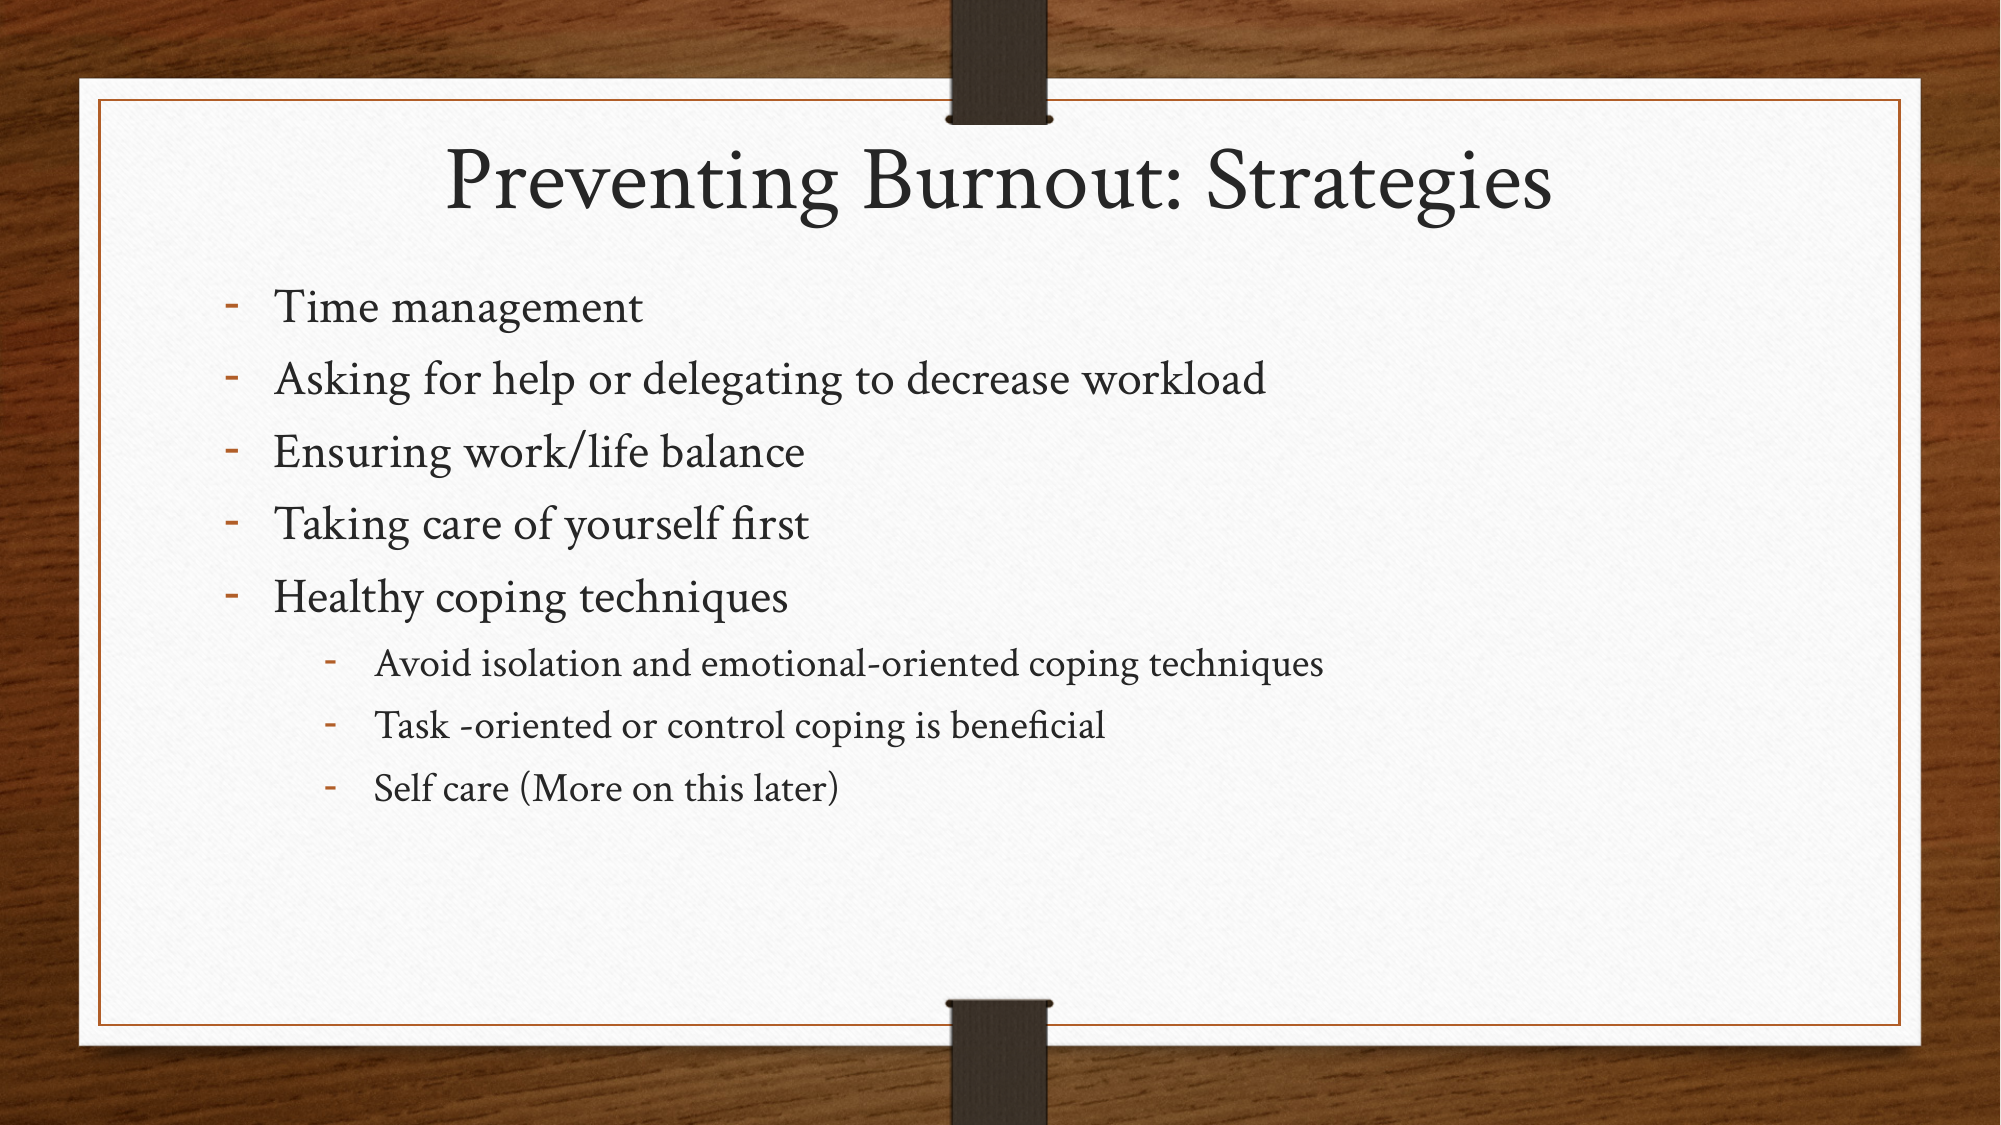

# Preventing Burnout: Strategies
Time management
Asking for help or delegating to decrease workload
Ensuring work/life balance
Taking care of yourself first
Healthy coping techniques
Avoid isolation and emotional-oriented coping techniques
Task -oriented or control coping is beneficial
Self care (More on this later)